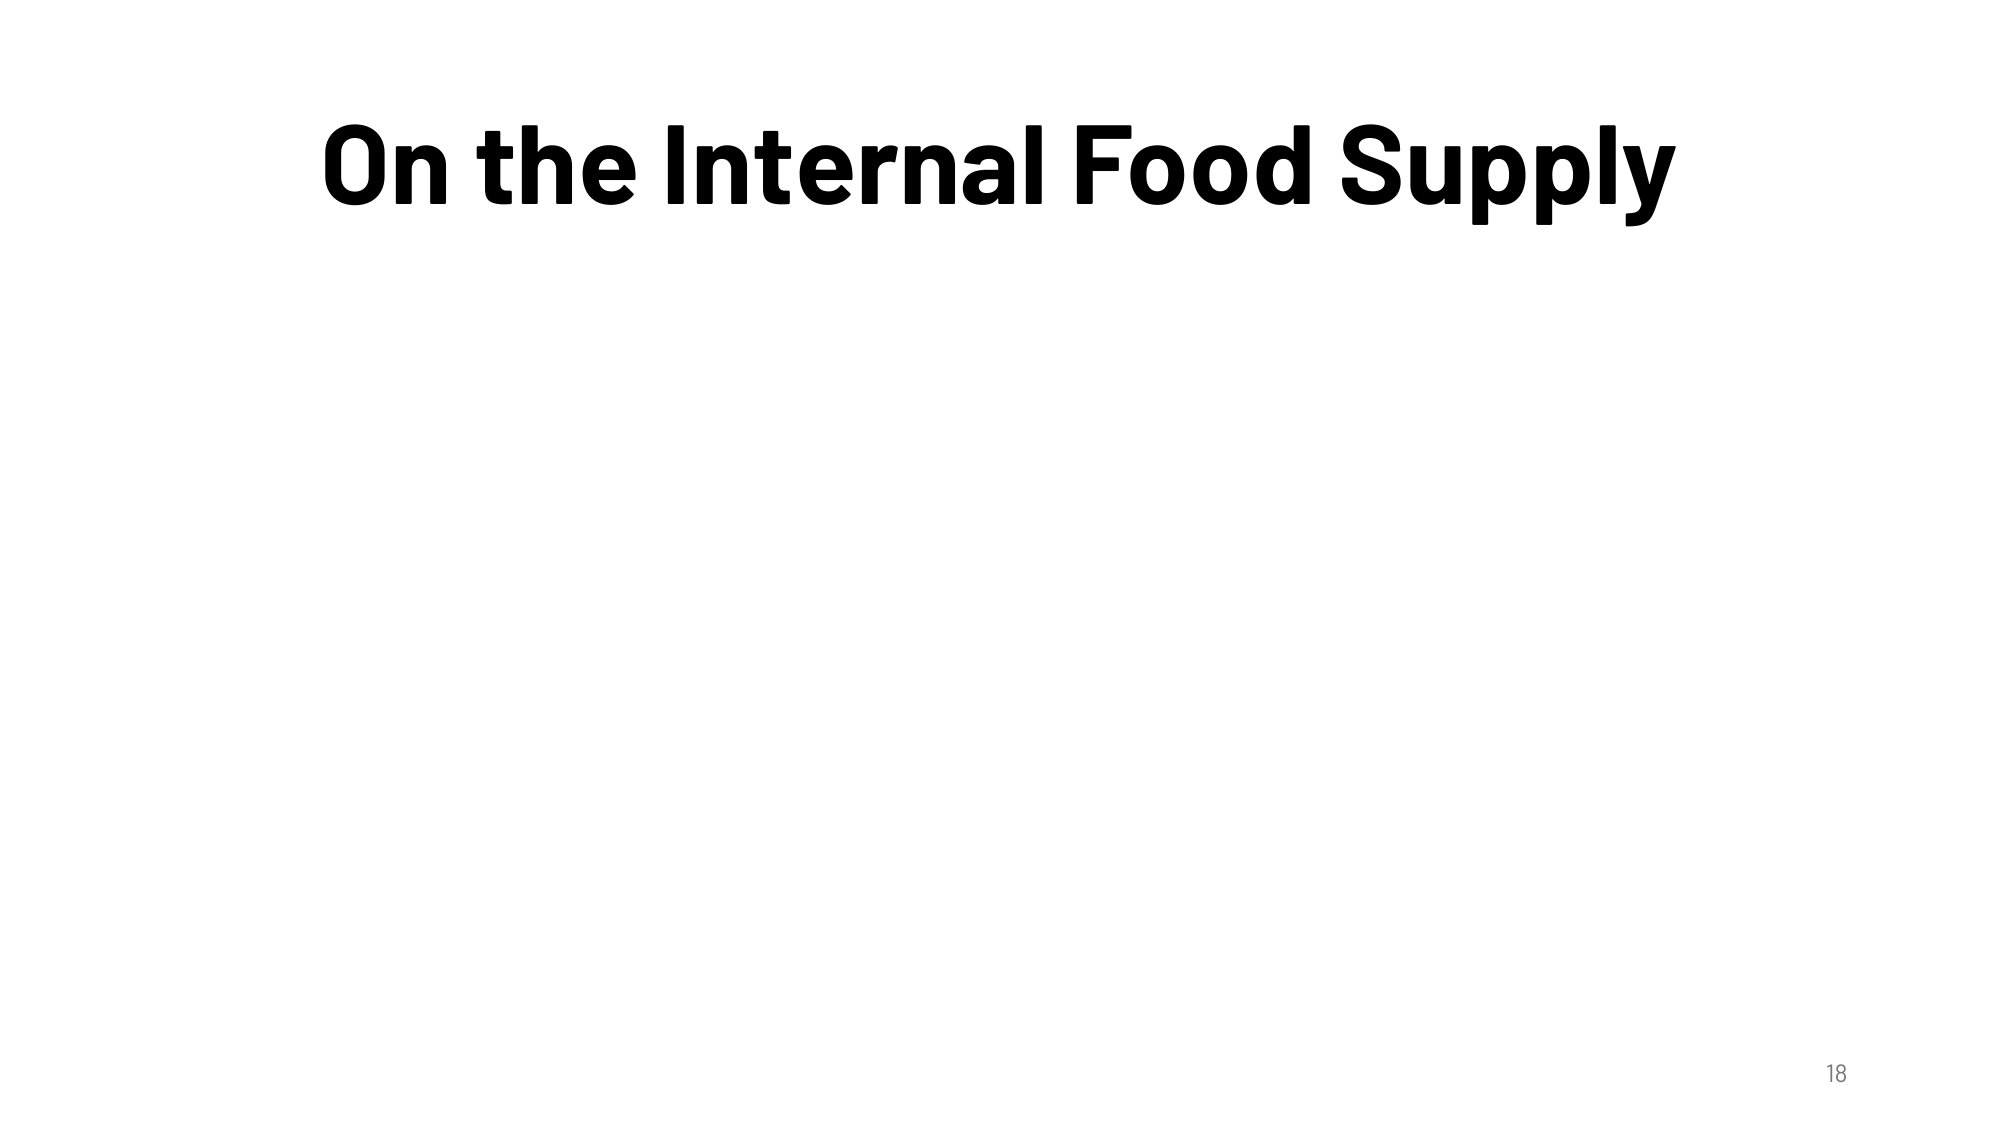

# On the Internal Food Supply
18